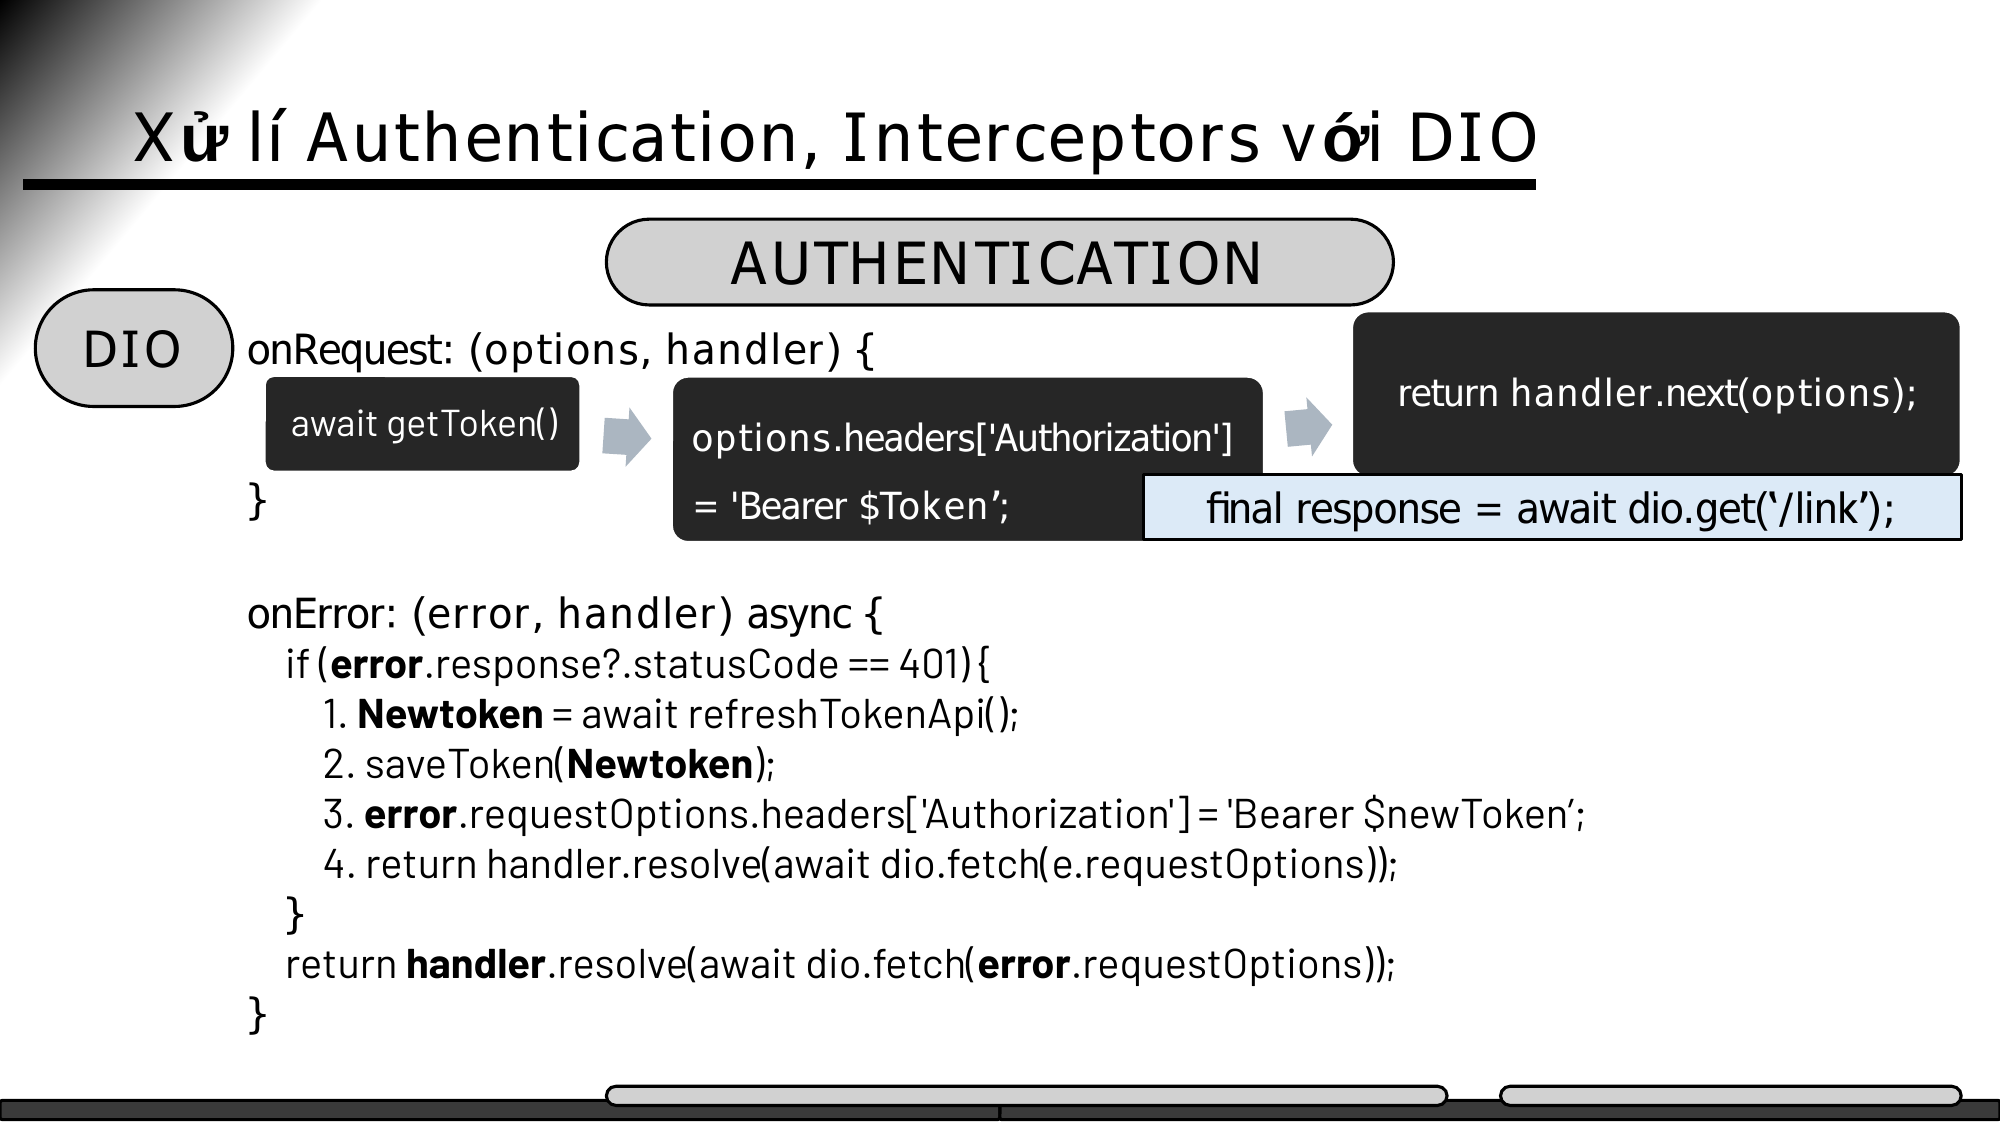

Xử lí Authentication, Interceptors với DIO

AUTHENTICATION
await getToken()

options.headers['Authorization'] = 'Bearer $Token’;

return handler.next(options);

DIO
onRequest: (options, handler) {

}
final response = await dio.get(‘/link’);
onError: (error, handler) async {
if (error.response?.statusCode == 401) {
1. Newtoken = await refreshTokenApi();
2. saveToken(Newtoken);
3. error.requestOptions.headers['Authorization'] = 'Bearer $newToken’;
4. return handler.resolve(await dio.fetch(e.requestOptions));
}
return handler.resolve(await dio.fetch(error.requestOptions));
}